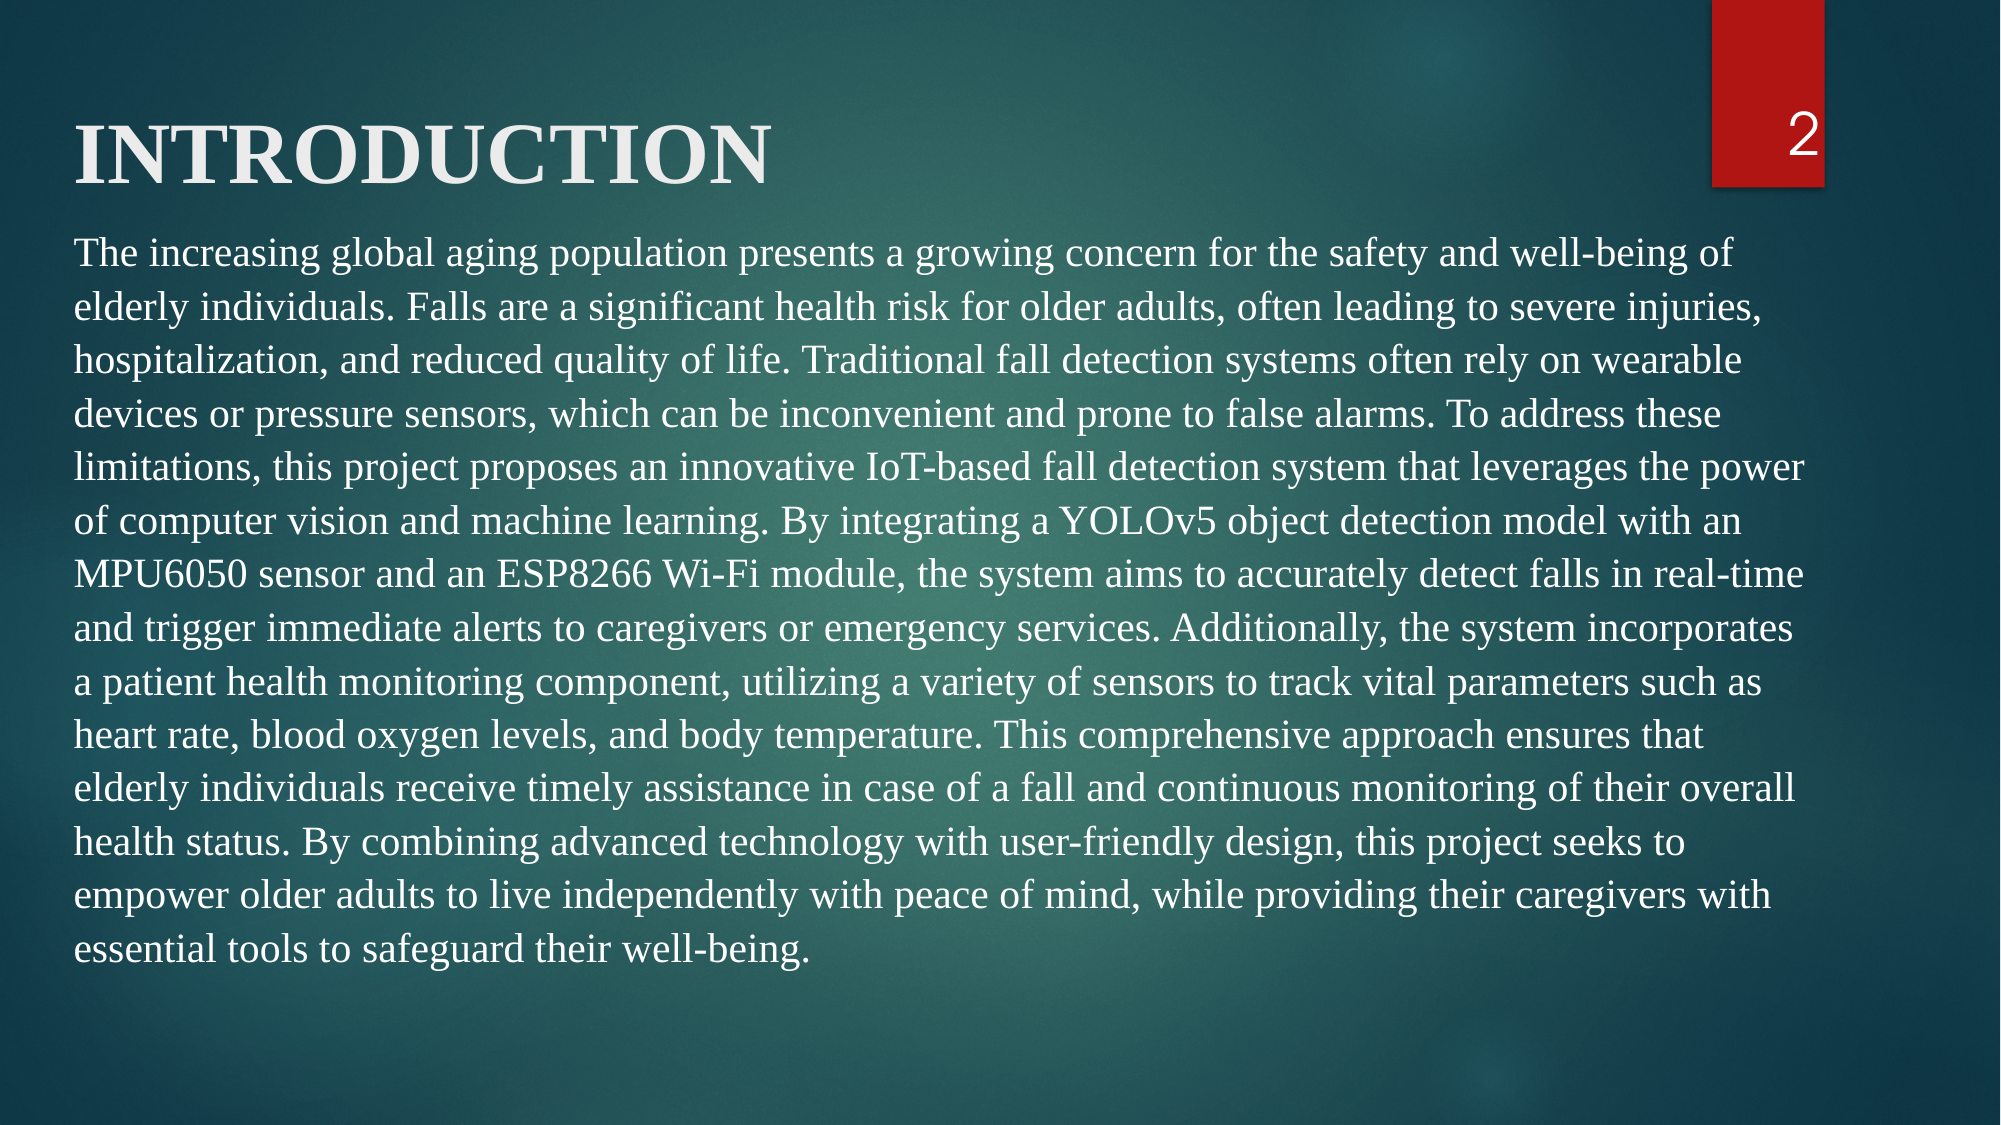

# INTRODUCTION
2
The increasing global aging population presents a growing concern for the safety and well-being of elderly individuals. Falls are a significant health risk for older adults, often leading to severe injuries, hospitalization, and reduced quality of life. Traditional fall detection systems often rely on wearable devices or pressure sensors, which can be inconvenient and prone to false alarms. To address these limitations, this project proposes an innovative IoT-based fall detection system that leverages the power of computer vision and machine learning. By integrating a YOLOv5 object detection model with an MPU6050 sensor and an ESP8266 Wi-Fi module, the system aims to accurately detect falls in real-time and trigger immediate alerts to caregivers or emergency services. Additionally, the system incorporates a patient health monitoring component, utilizing a variety of sensors to track vital parameters such as heart rate, blood oxygen levels, and body temperature. This comprehensive approach ensures that elderly individuals receive timely assistance in case of a fall and continuous monitoring of their overall health status. By combining advanced technology with user-friendly design, this project seeks to empower older adults to live independently with peace of mind, while providing their caregivers with essential tools to safeguard their well-being.